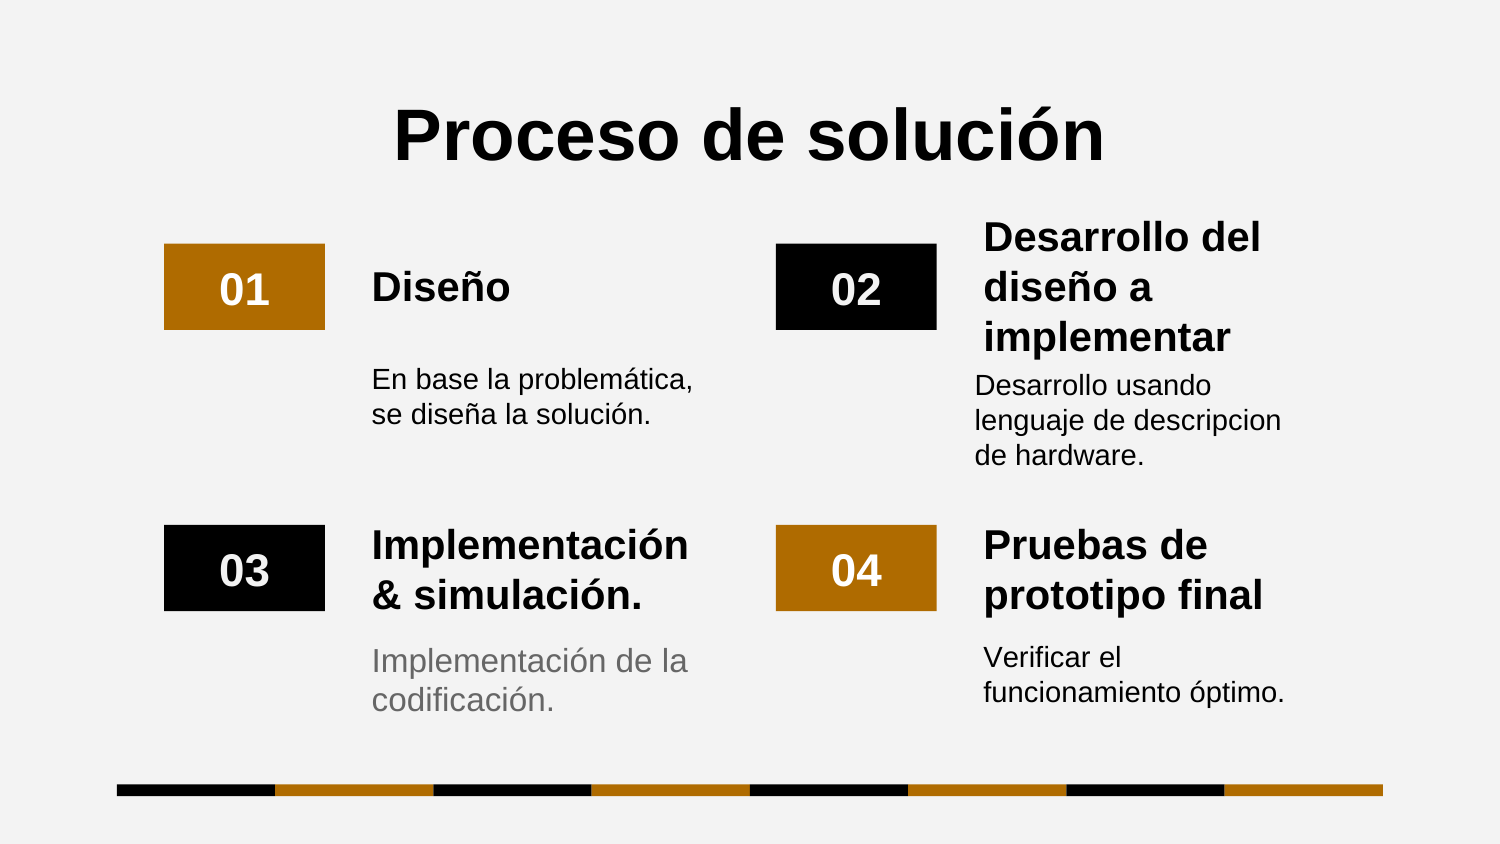

# Proceso de solución
Desarrollo del diseño a implementar
01
02
Diseño
En base la problemática, se diseña la solución.
Desarrollo usando lenguaje de descripcion de hardware.
Implementación & simulación.
Pruebas de prototipo final
03
04
Implementación de la codificación.
Verificar el funcionamiento óptimo.